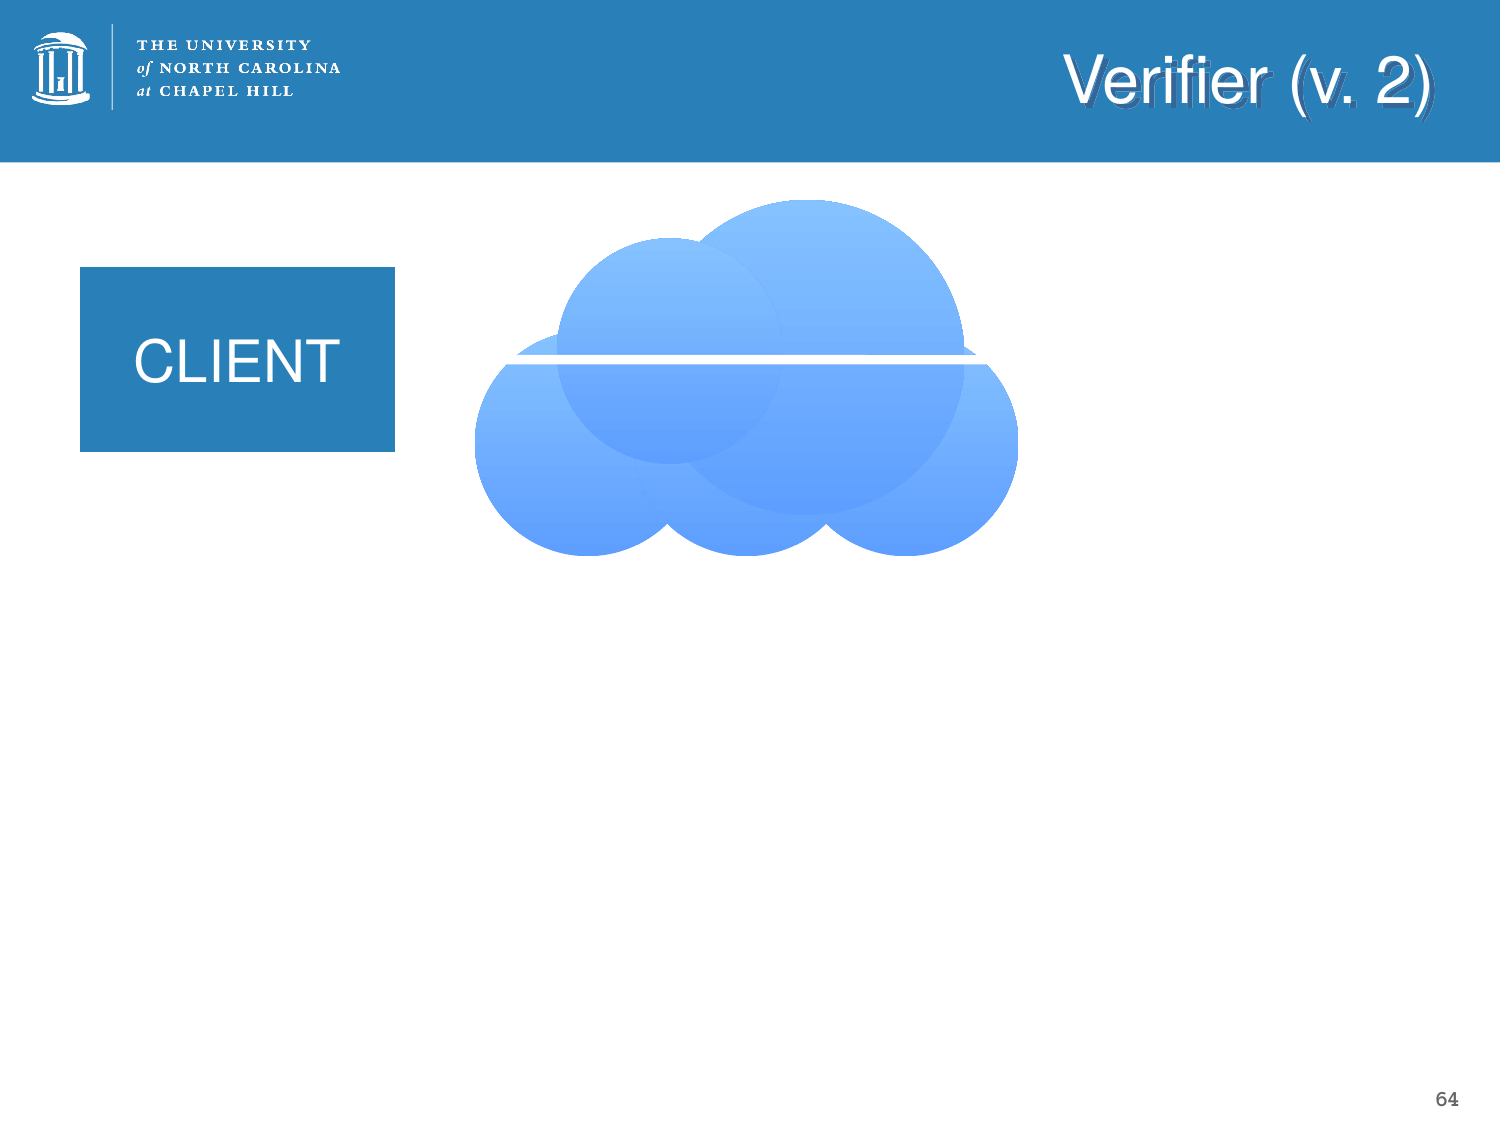

# Verifier (v. 2)

CLIENT
SERVER
ONLINE
MESSAGE QUEUE
VERIFIER
R. Cochran and M. K. Reiter.
Toward Online Verification of Client Behavior in Distributed Applications
In 20th Annual Network and Distributed System Security Symposium, Feb. 2013.